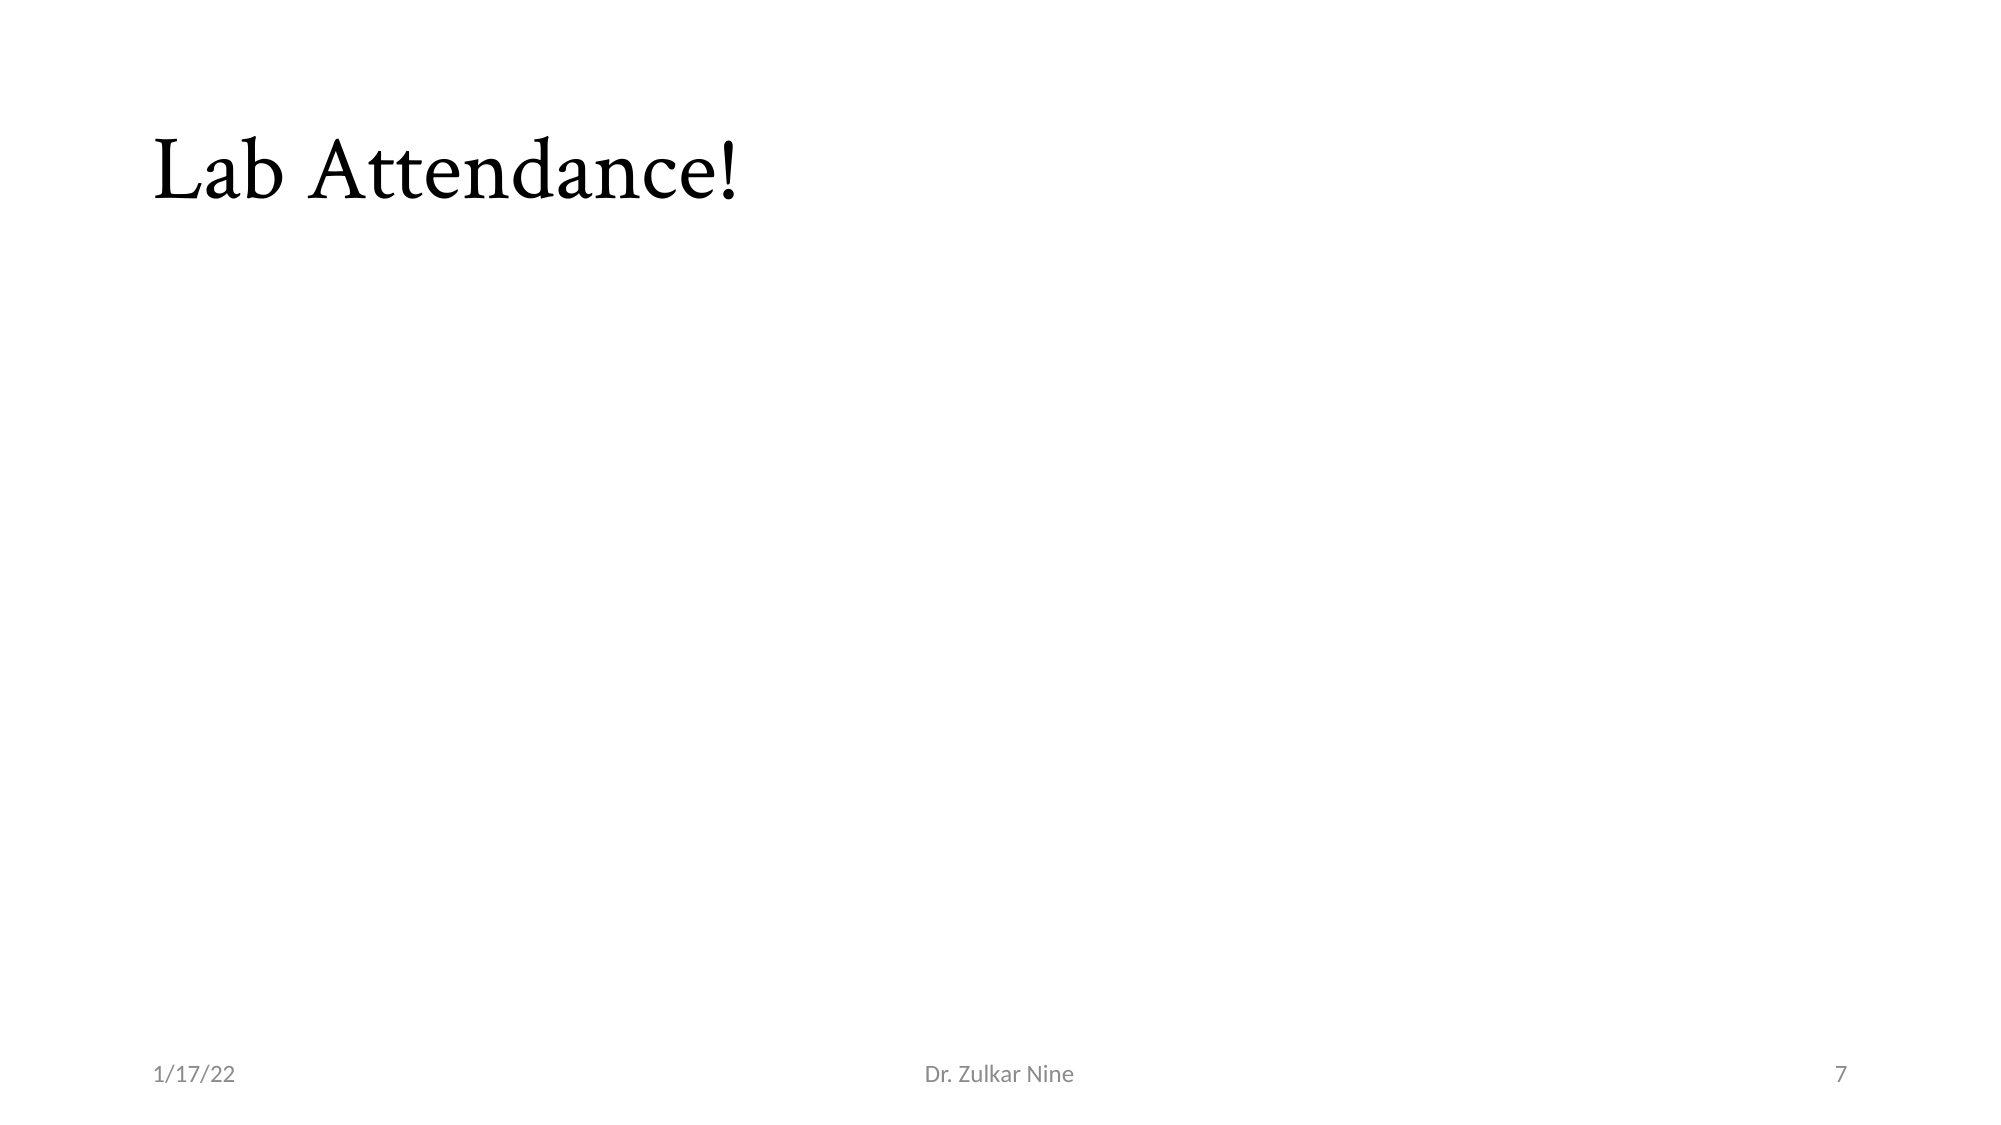

# Lab Attendance!

1/17/22
Dr. Zulkar Nine
7